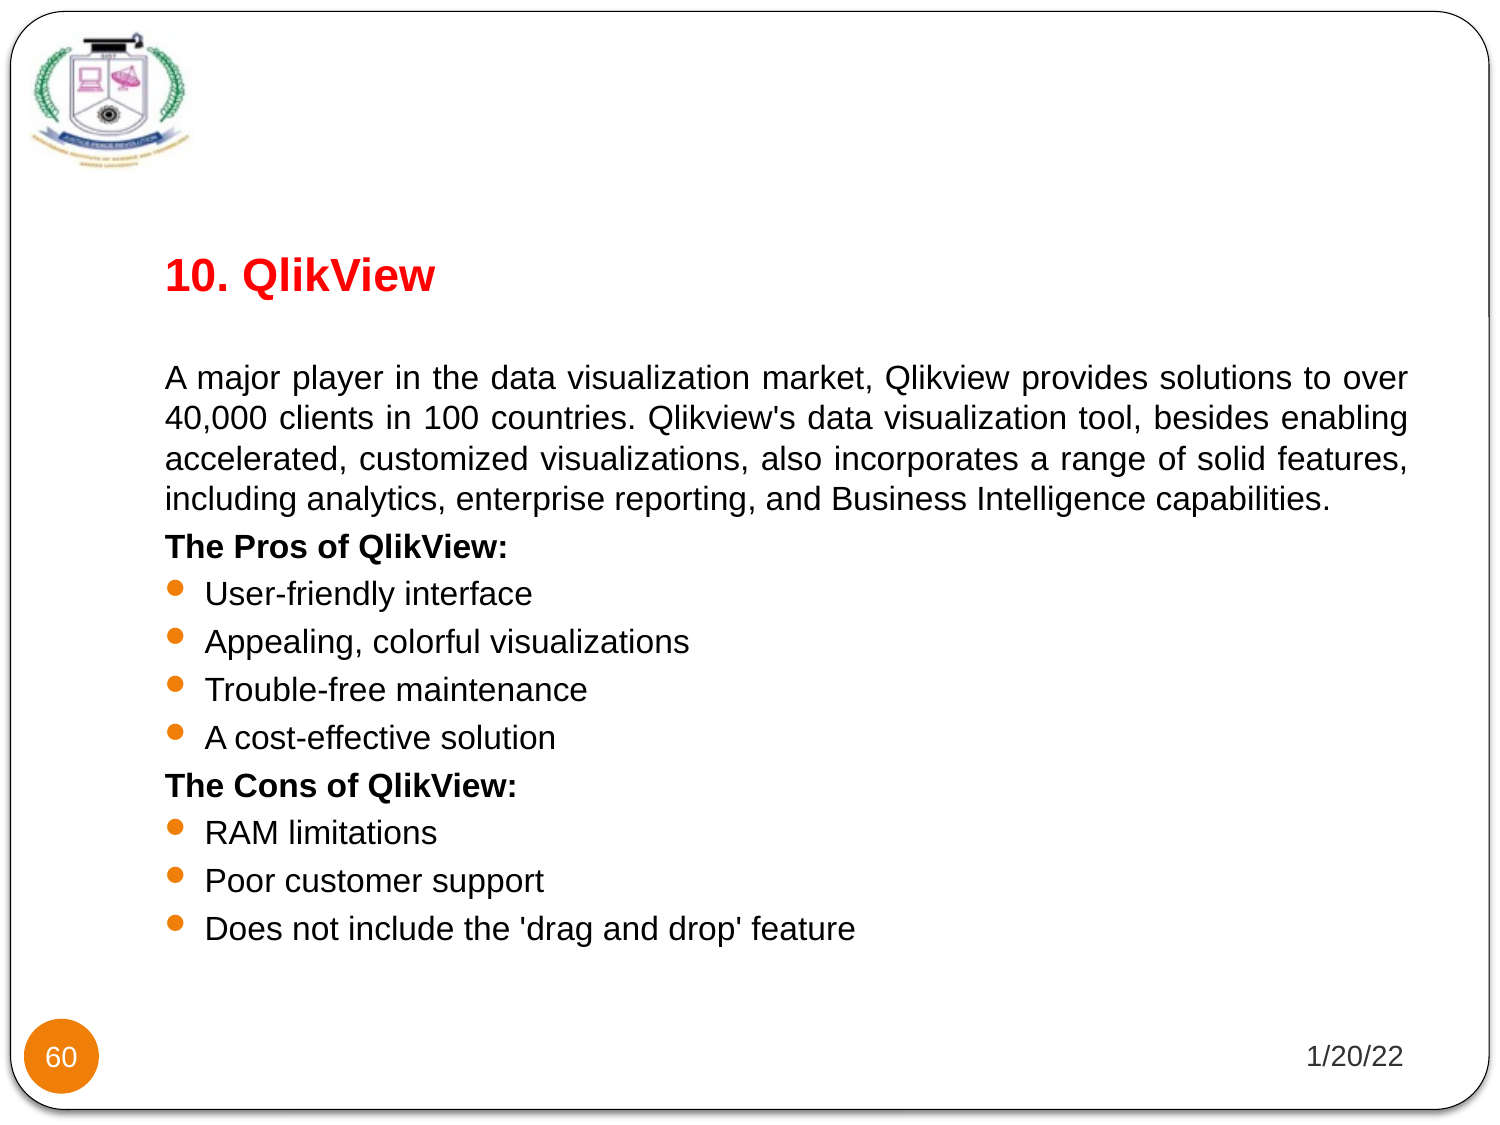

#
10. QlikView

A major player in the data visualization market, Qlikview provides solutions to over 40,000 clients in 100 countries. Qlikview's data visualization tool, besides enabling accelerated, customized visualizations, also incorporates a range of solid features, including analytics, enterprise reporting, and Business Intelligence capabilities.
The Pros of QlikView:
User-friendly interface
Appealing, colorful visualizations
Trouble-free maintenance
A cost-effective solution
The Cons of QlikView:
RAM limitations
Poor customer support
Does not include the 'drag and drop' feature

1/20/22
60